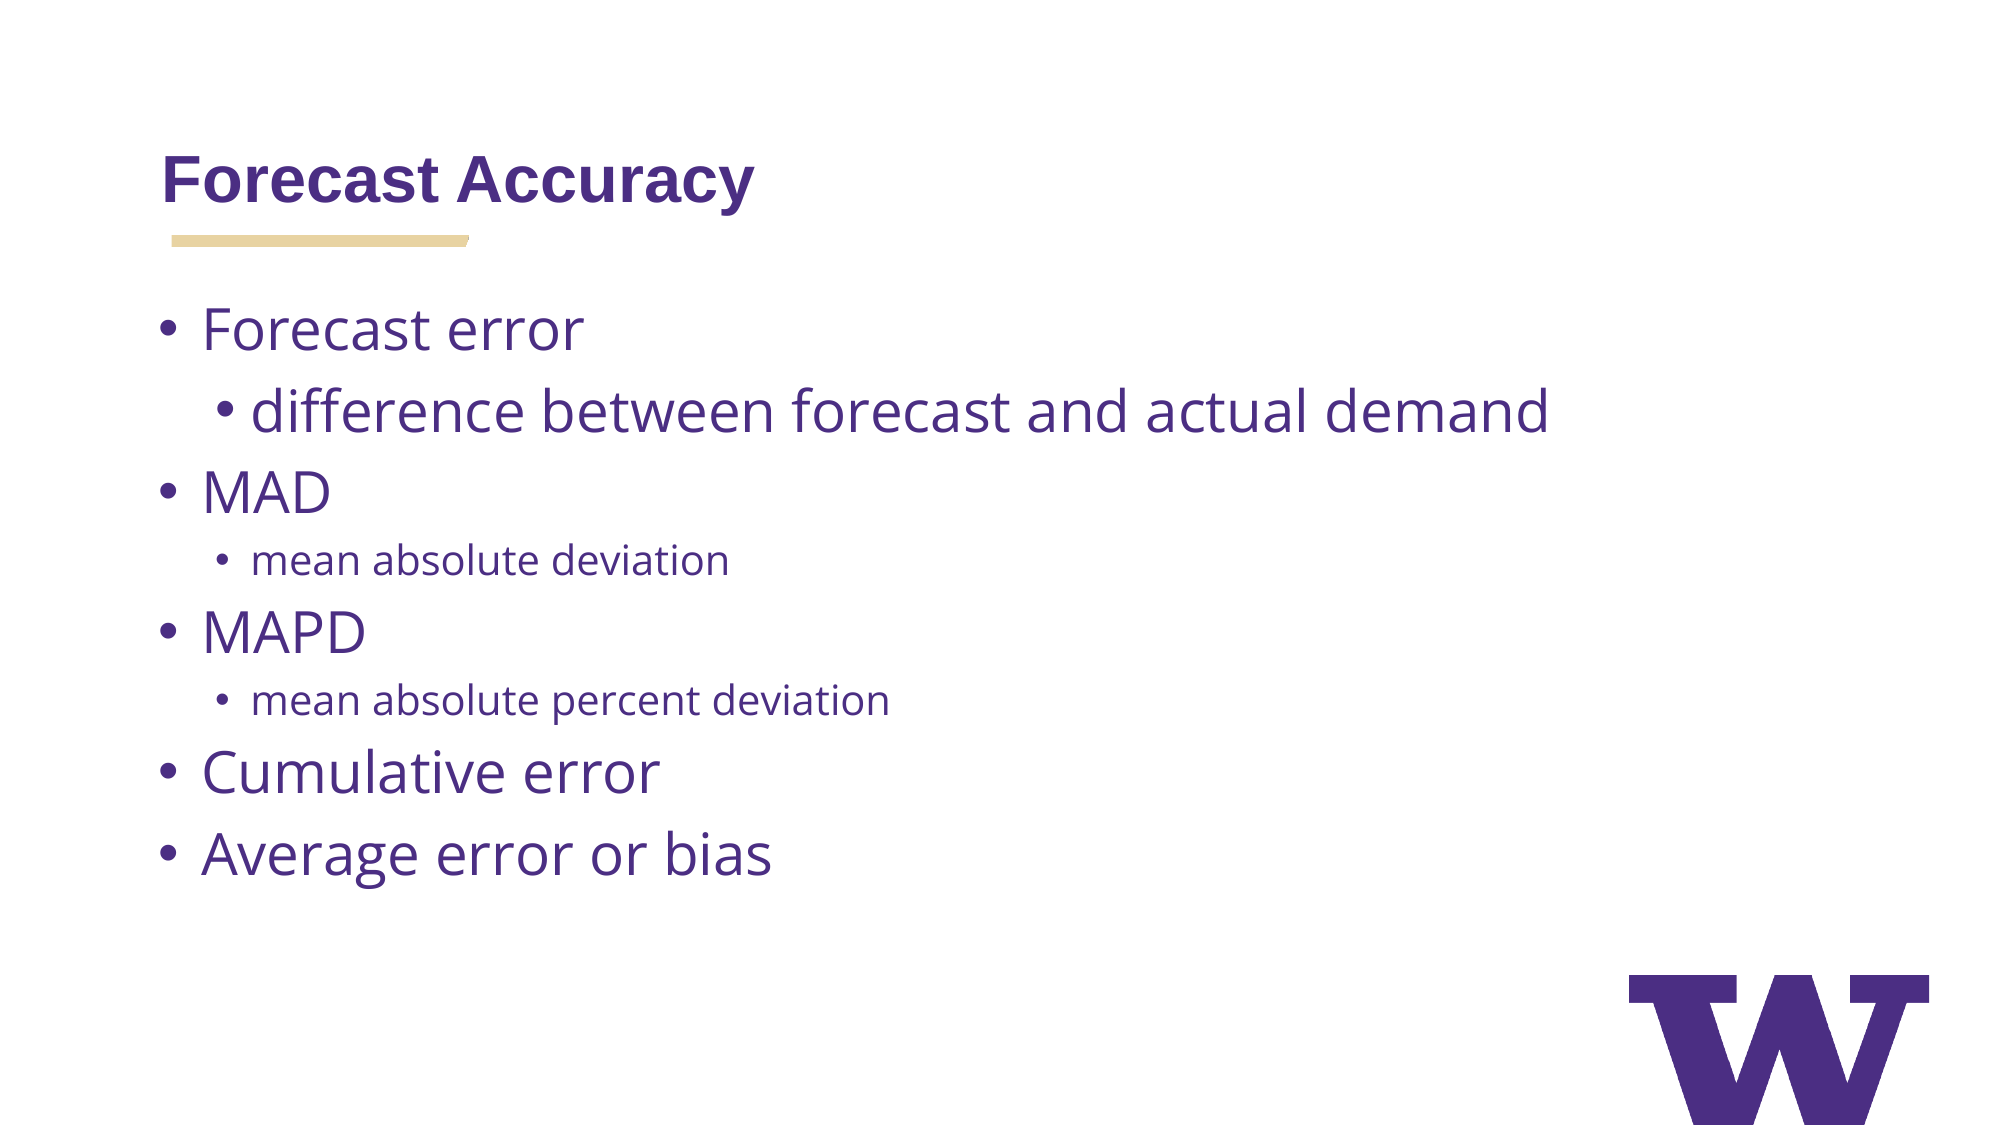

# Forecast Accuracy
Forecast error
difference between forecast and actual demand
MAD
mean absolute deviation
MAPD
mean absolute percent deviation
Cumulative error
Average error or bias